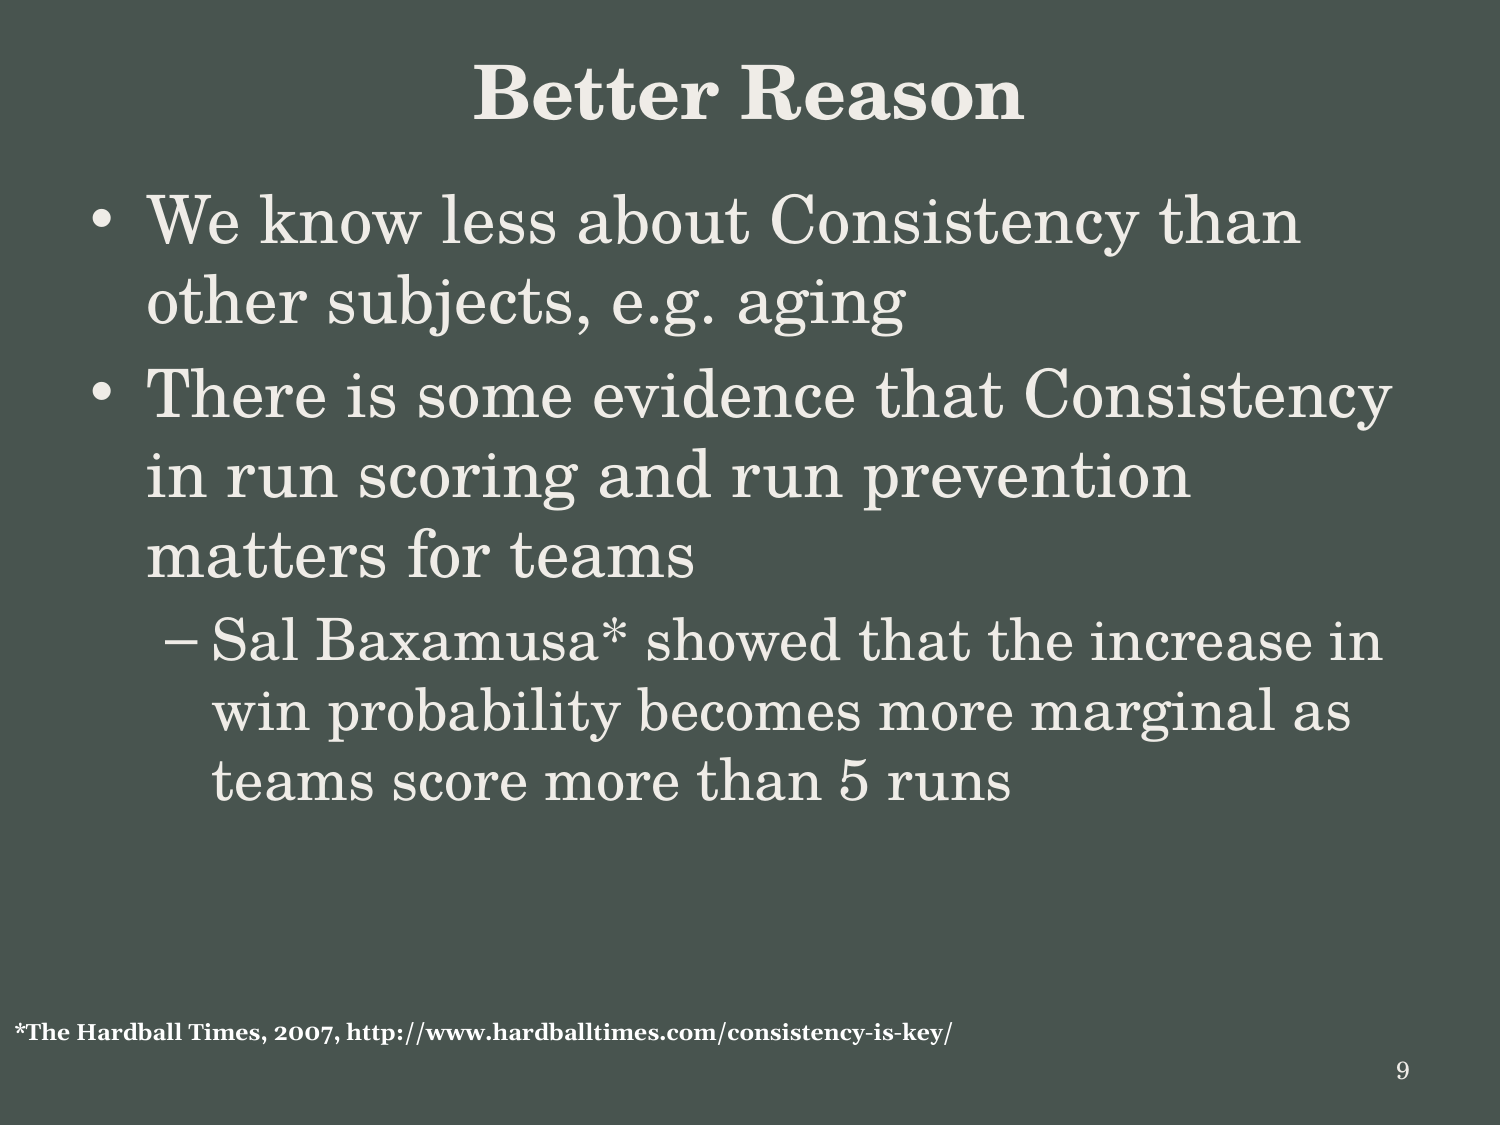

# Better Reason
We know less about Consistency than other subjects, e.g. aging
There is some evidence that Consistency in run scoring and run prevention matters for teams
Sal Baxamusa* showed that the increase in win probability becomes more marginal as teams score more than 5 runs
*The Hardball Times, 2007, http://www.hardballtimes.com/consistency-is-key/
9